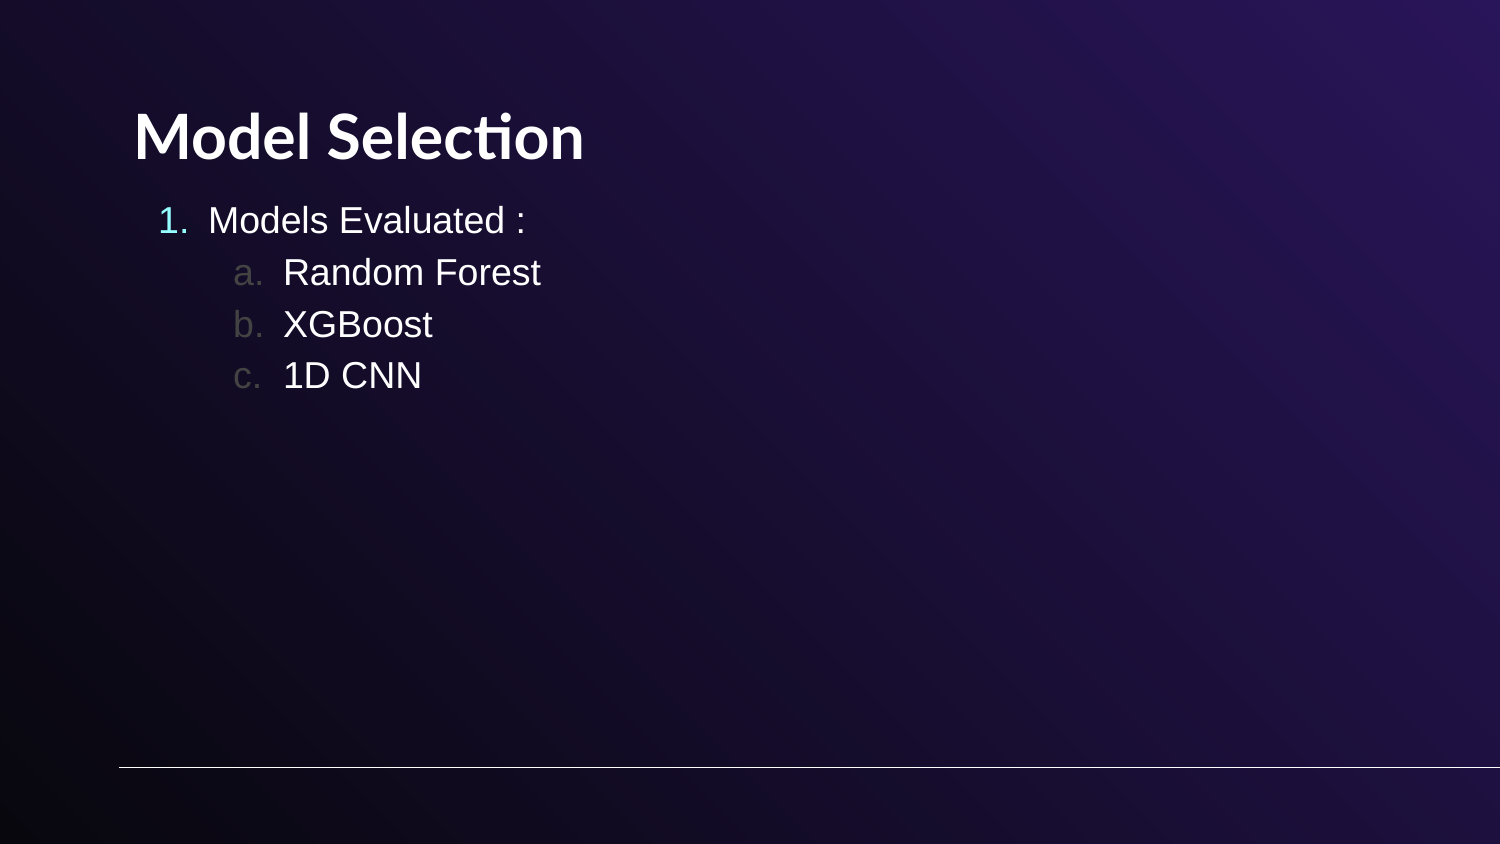

# Model Selection
Models Evaluated :
Random Forest
XGBoost
1D CNN